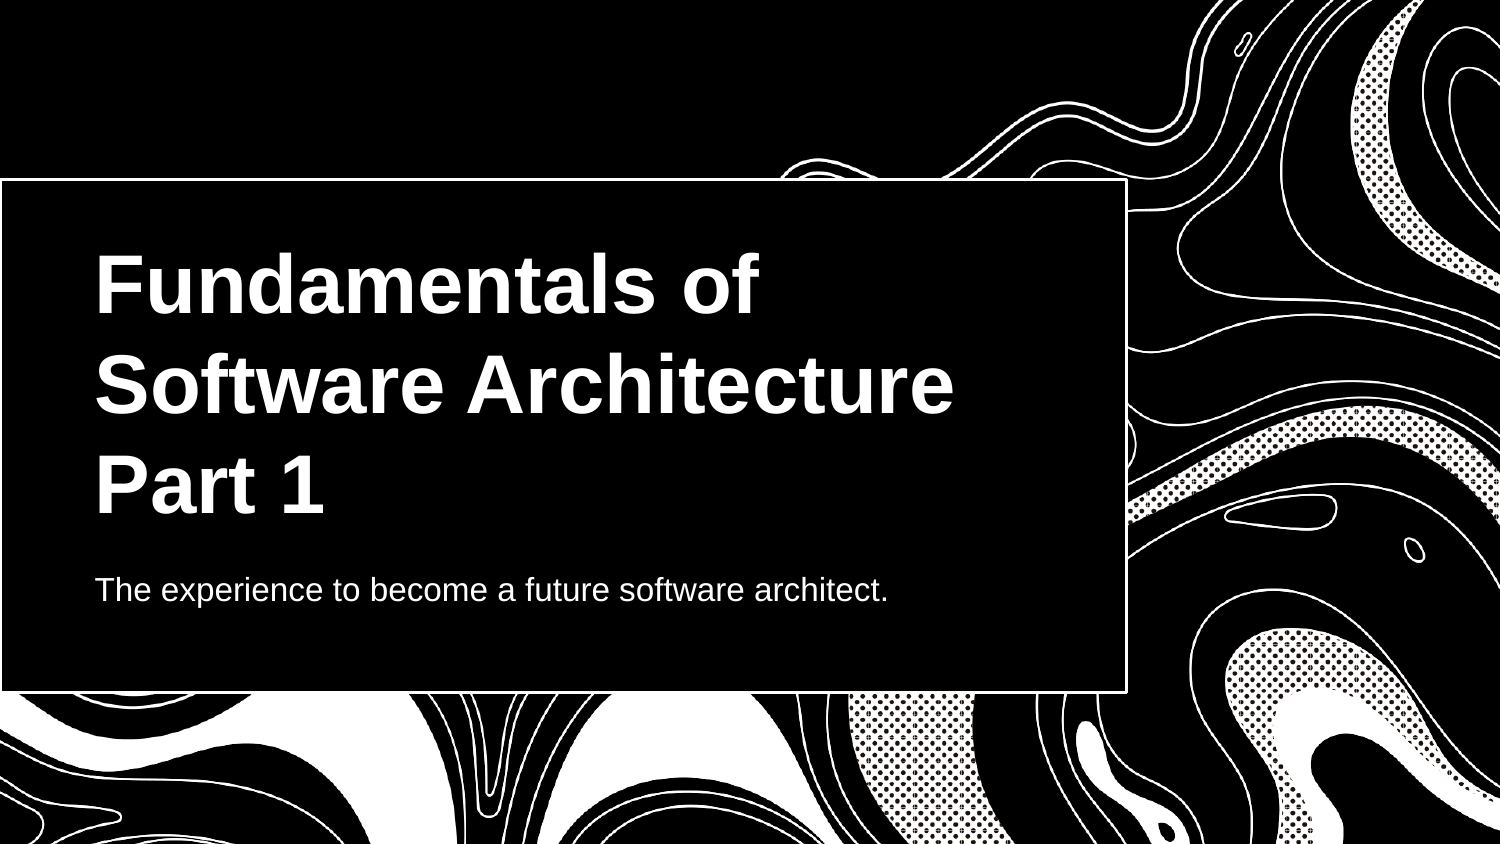

# Fundamentals of Software Architecture Part 1
The experience to become a future software architect.